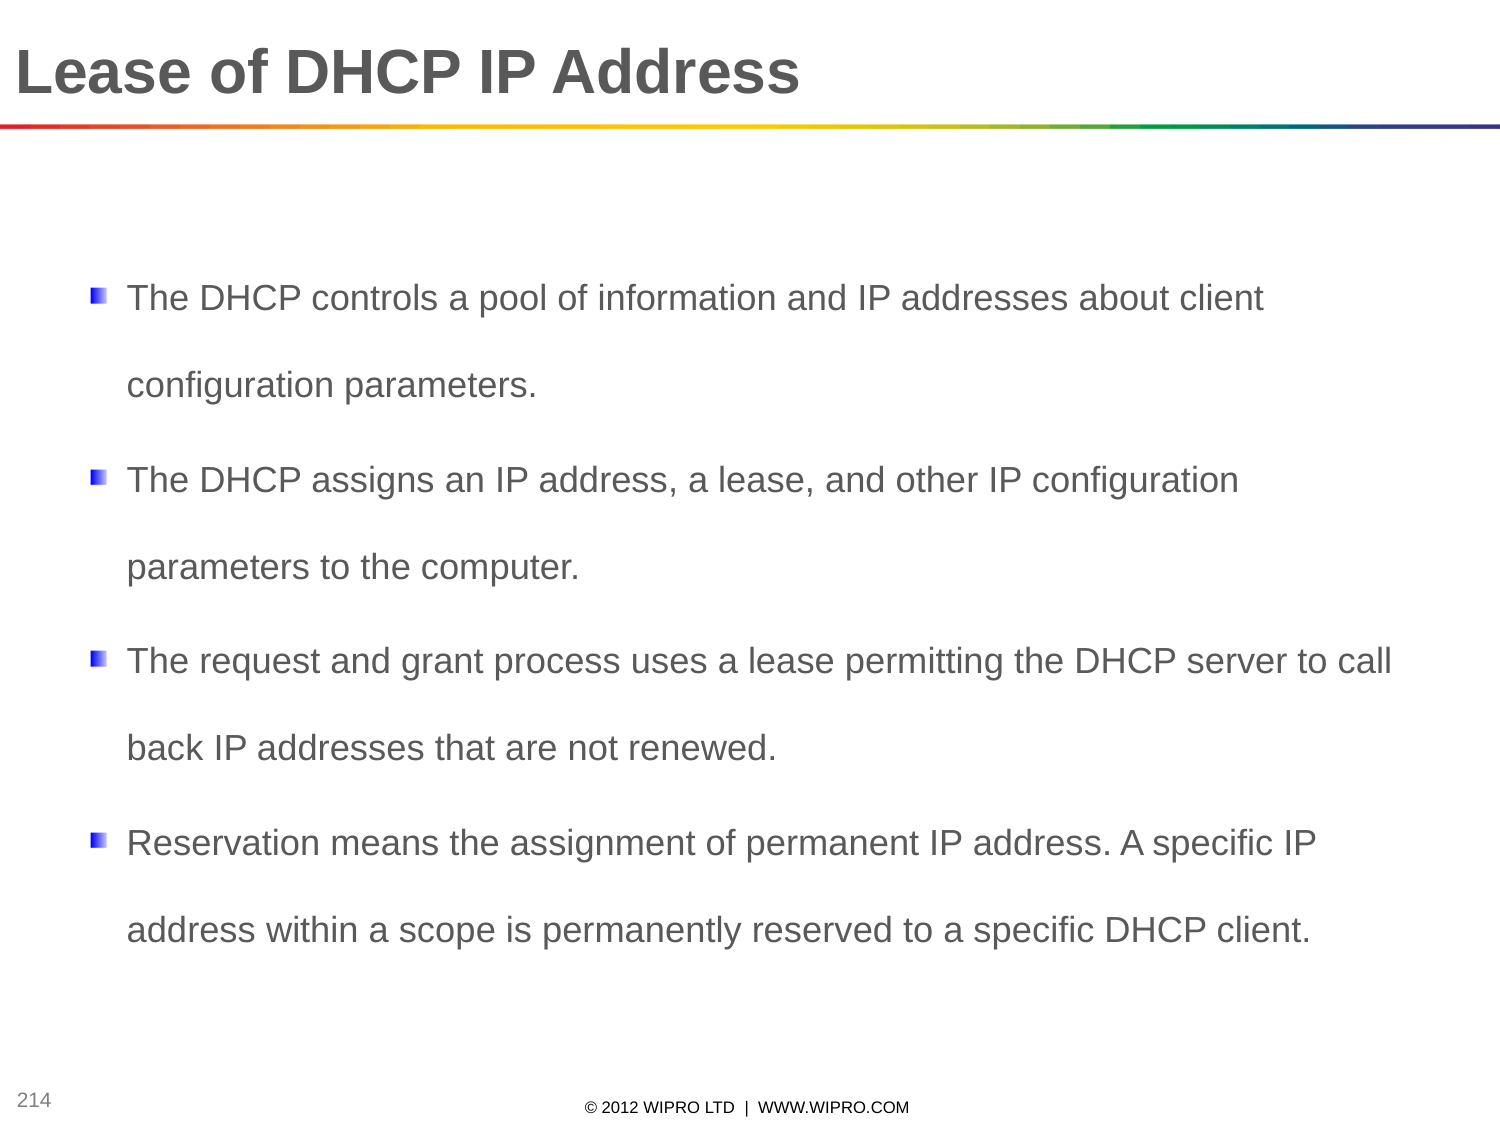

Lease of DHCP IP Address
The DHCP controls a pool of information and IP addresses about client configuration parameters.
The DHCP assigns an IP address, a lease, and other IP configuration parameters to the computer.
The request and grant process uses a lease permitting the DHCP server to call back IP addresses that are not renewed.
Reservation means the assignment of permanent IP address. A specific IP address within a scope is permanently reserved to a specific DHCP client.